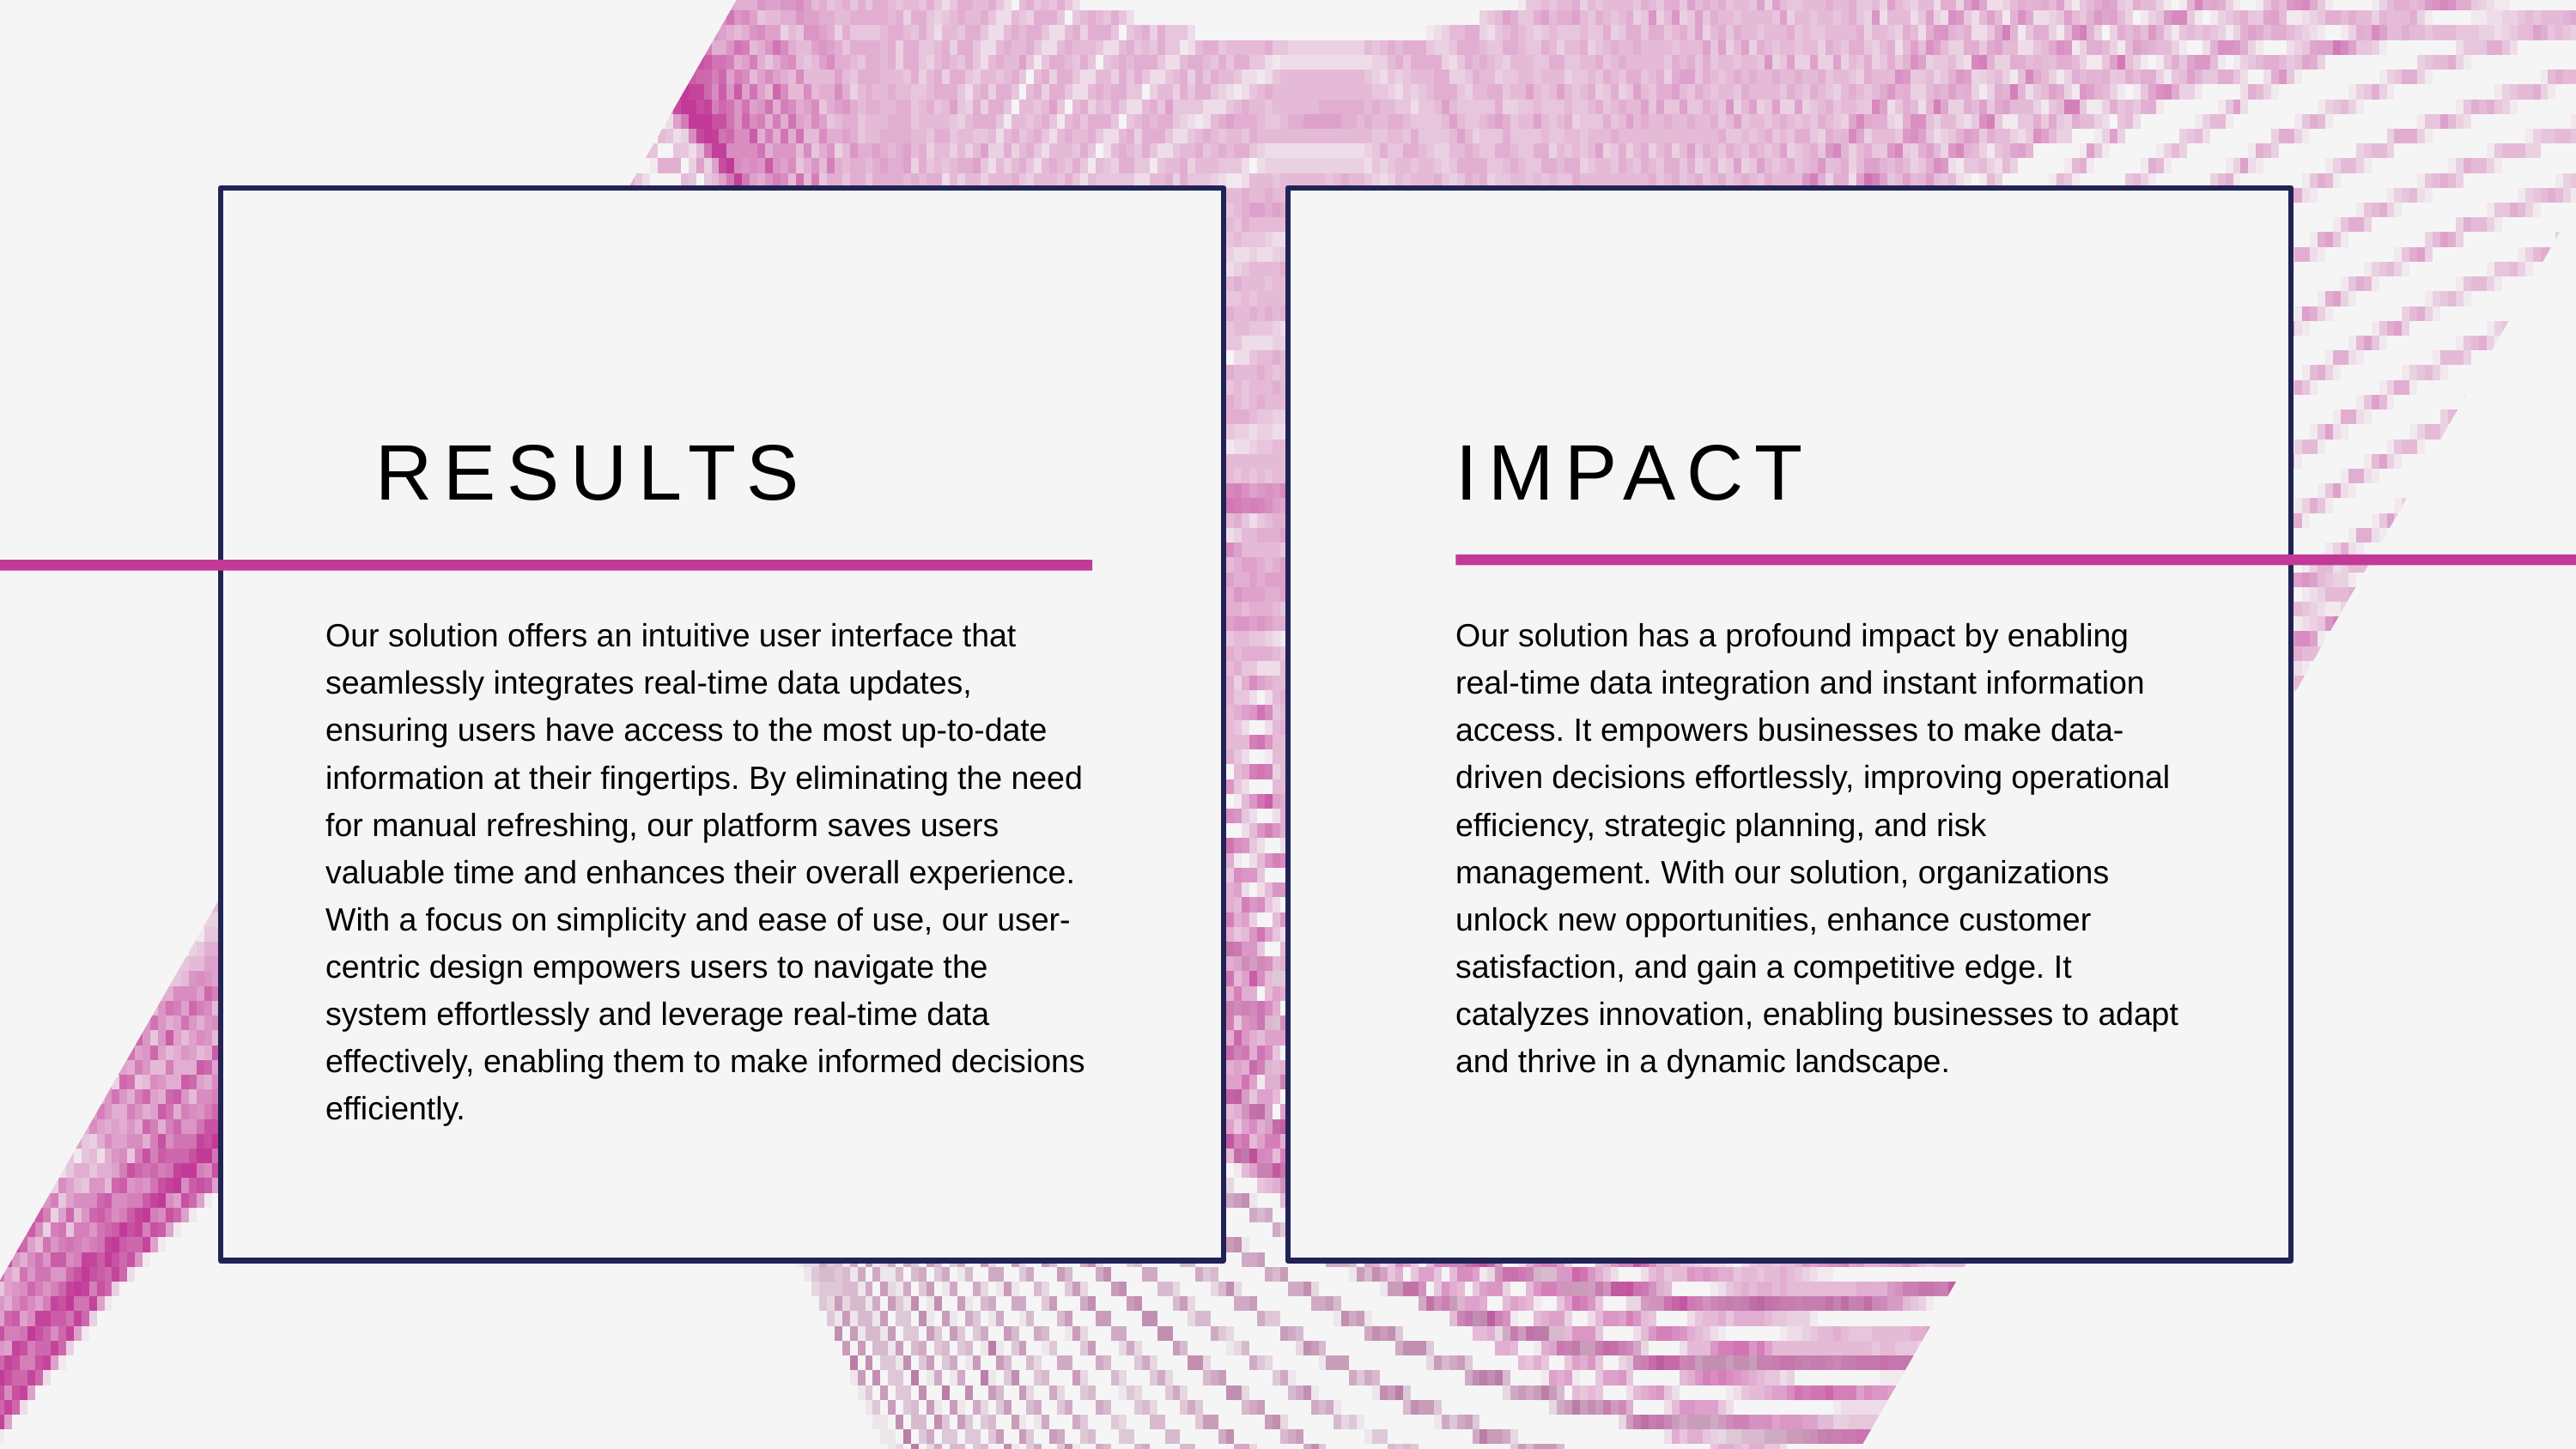

RESULTS
IMPACT

Our solution offers an intuitive user interface that seamlessly integrates real-time data updates, ensuring users have access to the most up-to-date information at their fingertips. By eliminating the need for manual refreshing, our platform saves users valuable time and enhances their overall experience. With a focus on simplicity and ease of use, our user-centric design empowers users to navigate the system effortlessly and leverage real-time data effectively, enabling them to make informed decisions efficiently.
Our solution has a profound impact by enabling real-time data integration and instant information access. It empowers businesses to make data-driven decisions effortlessly, improving operational efficiency, strategic planning, and risk management. With our solution, organizations unlock new opportunities, enhance customer satisfaction, and gain a competitive edge. It catalyzes innovation, enabling businesses to adapt and thrive in a dynamic landscape.